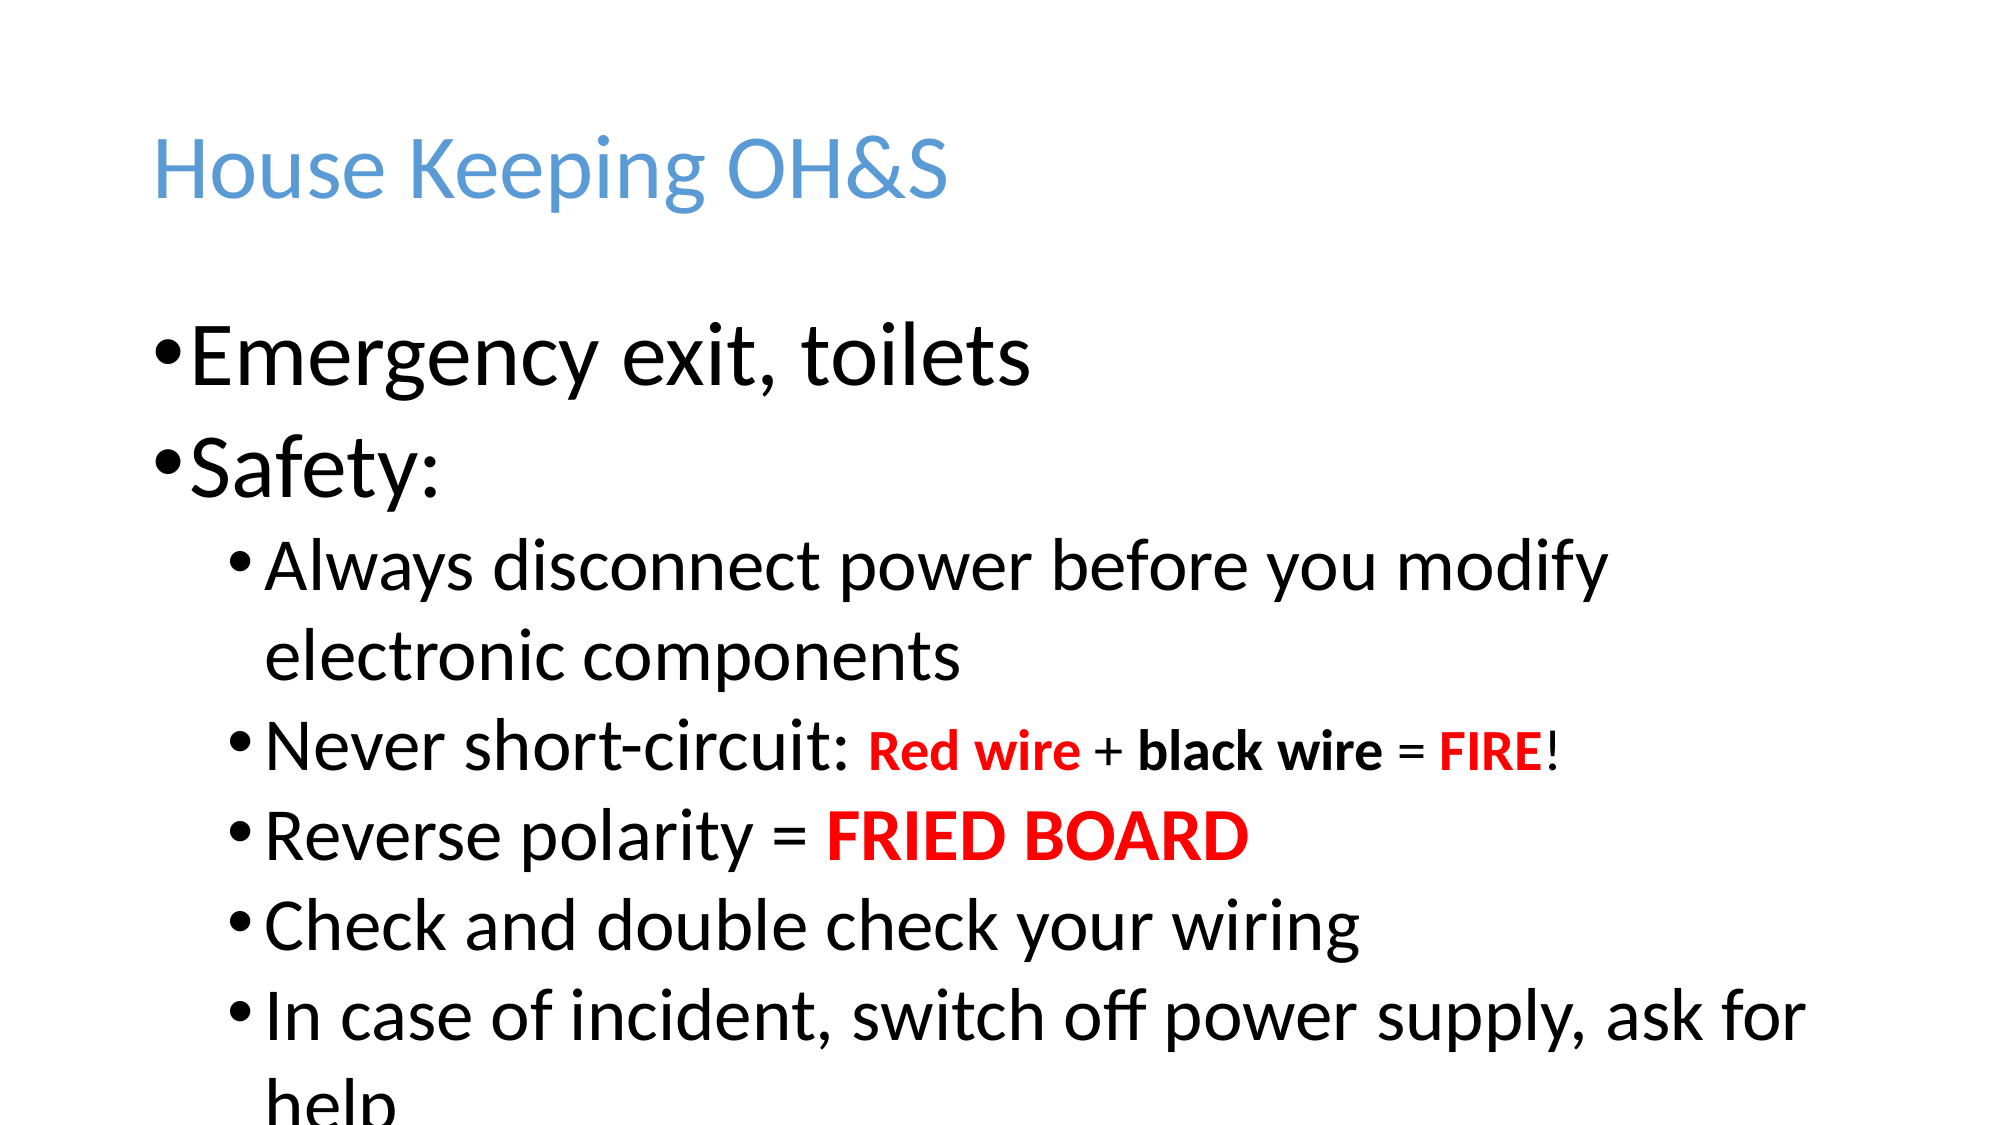

House Keeping OH&S
Emergency exit, toilets
Safety:
Always disconnect power before you modify electronic components
Never short-circuit: Red wire + black wire = FIRE!
Reverse polarity = FRIED BOARD
Check and double check your wiring
In case of incident, switch off power supply, ask for help